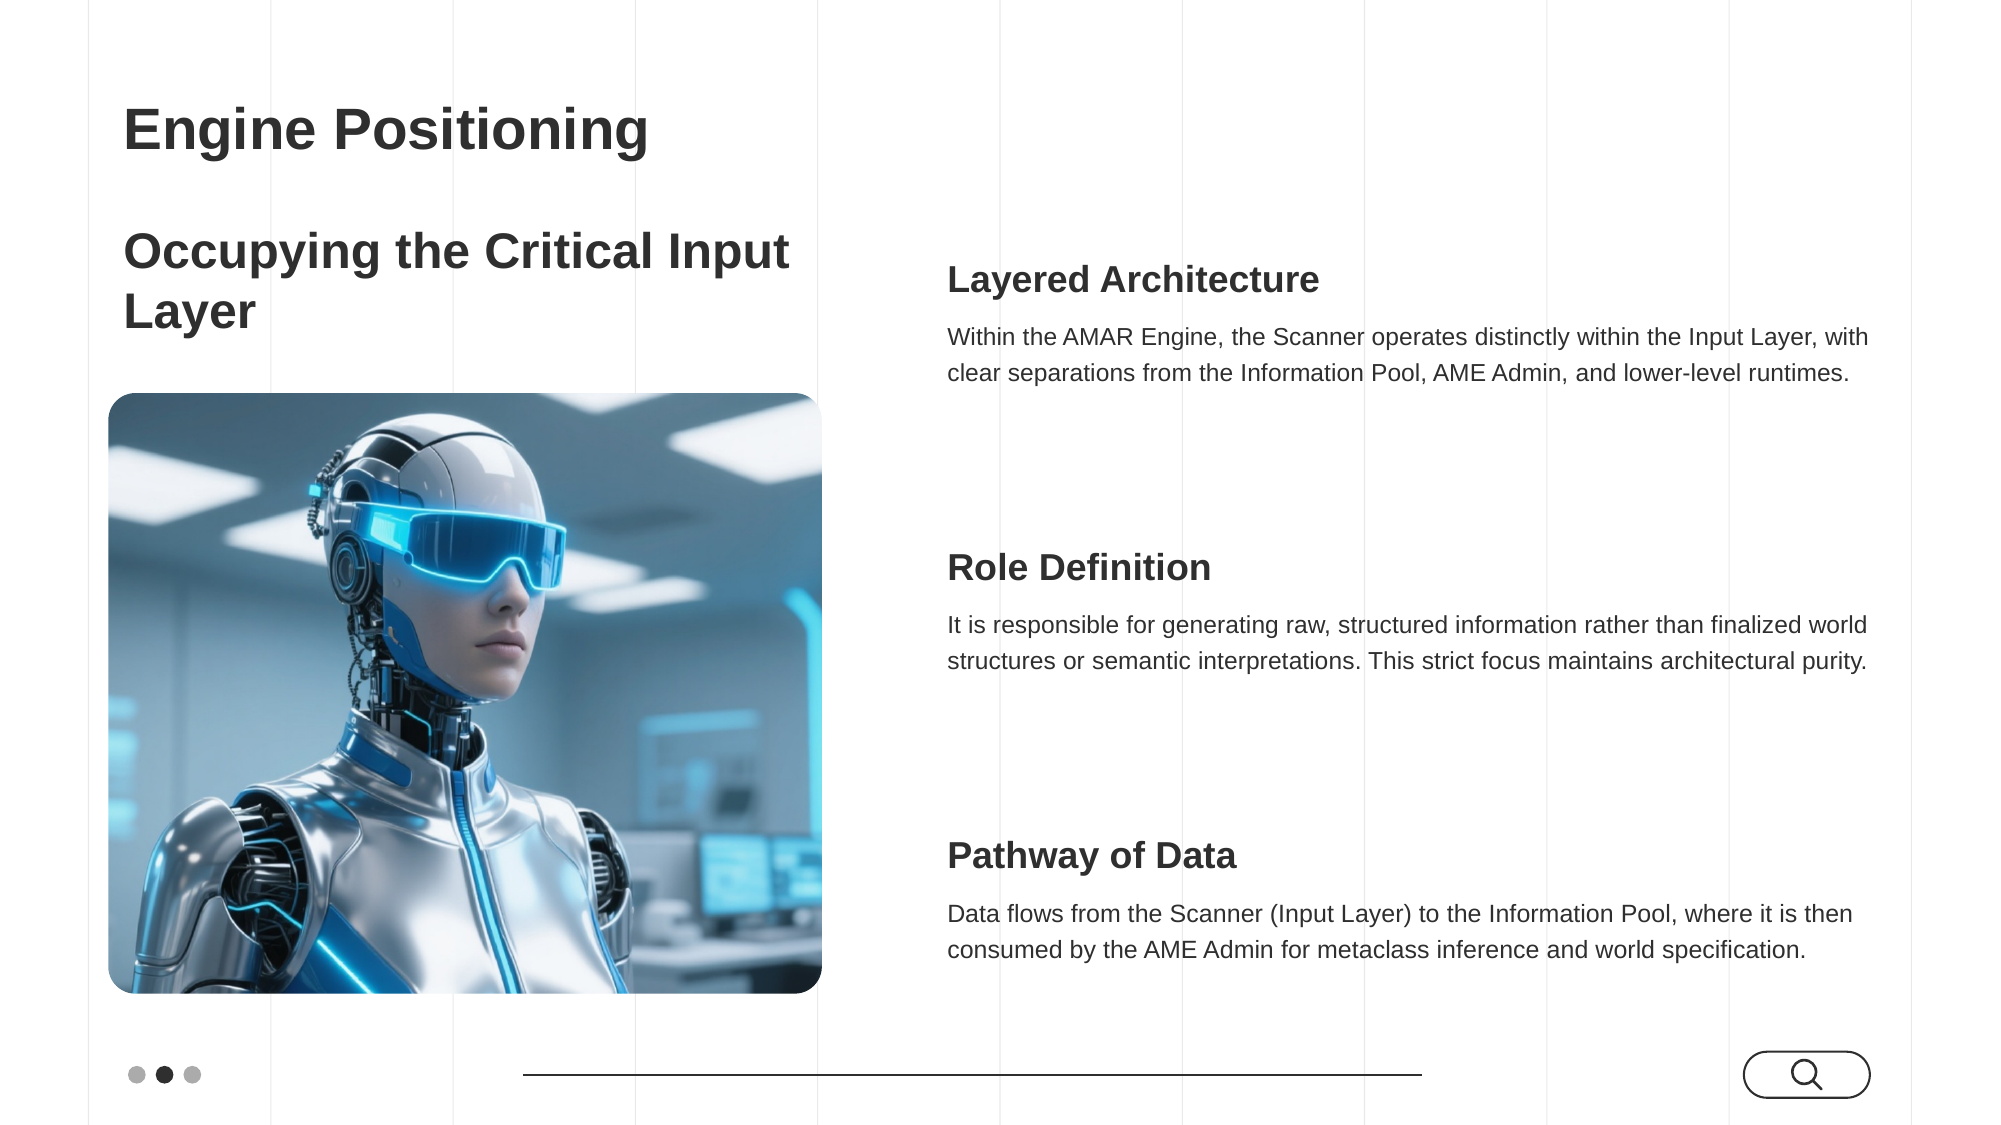

# Engine Positioning
Layered Architecture
Within the AMAR Engine, the Scanner operates distinctly within the Input Layer, with clear separations from the Information Pool, AME Admin, and lower-level runtimes.
Occupying the Critical Input Layer

Role Definition
It is responsible for generating raw, structured information rather than finalized world structures or semantic interpretations. This strict focus maintains architectural purity.
Pathway of Data
Data flows from the Scanner (Input Layer) to the Information Pool, where it is then consumed by the AME Admin for metaclass inference and world specification.